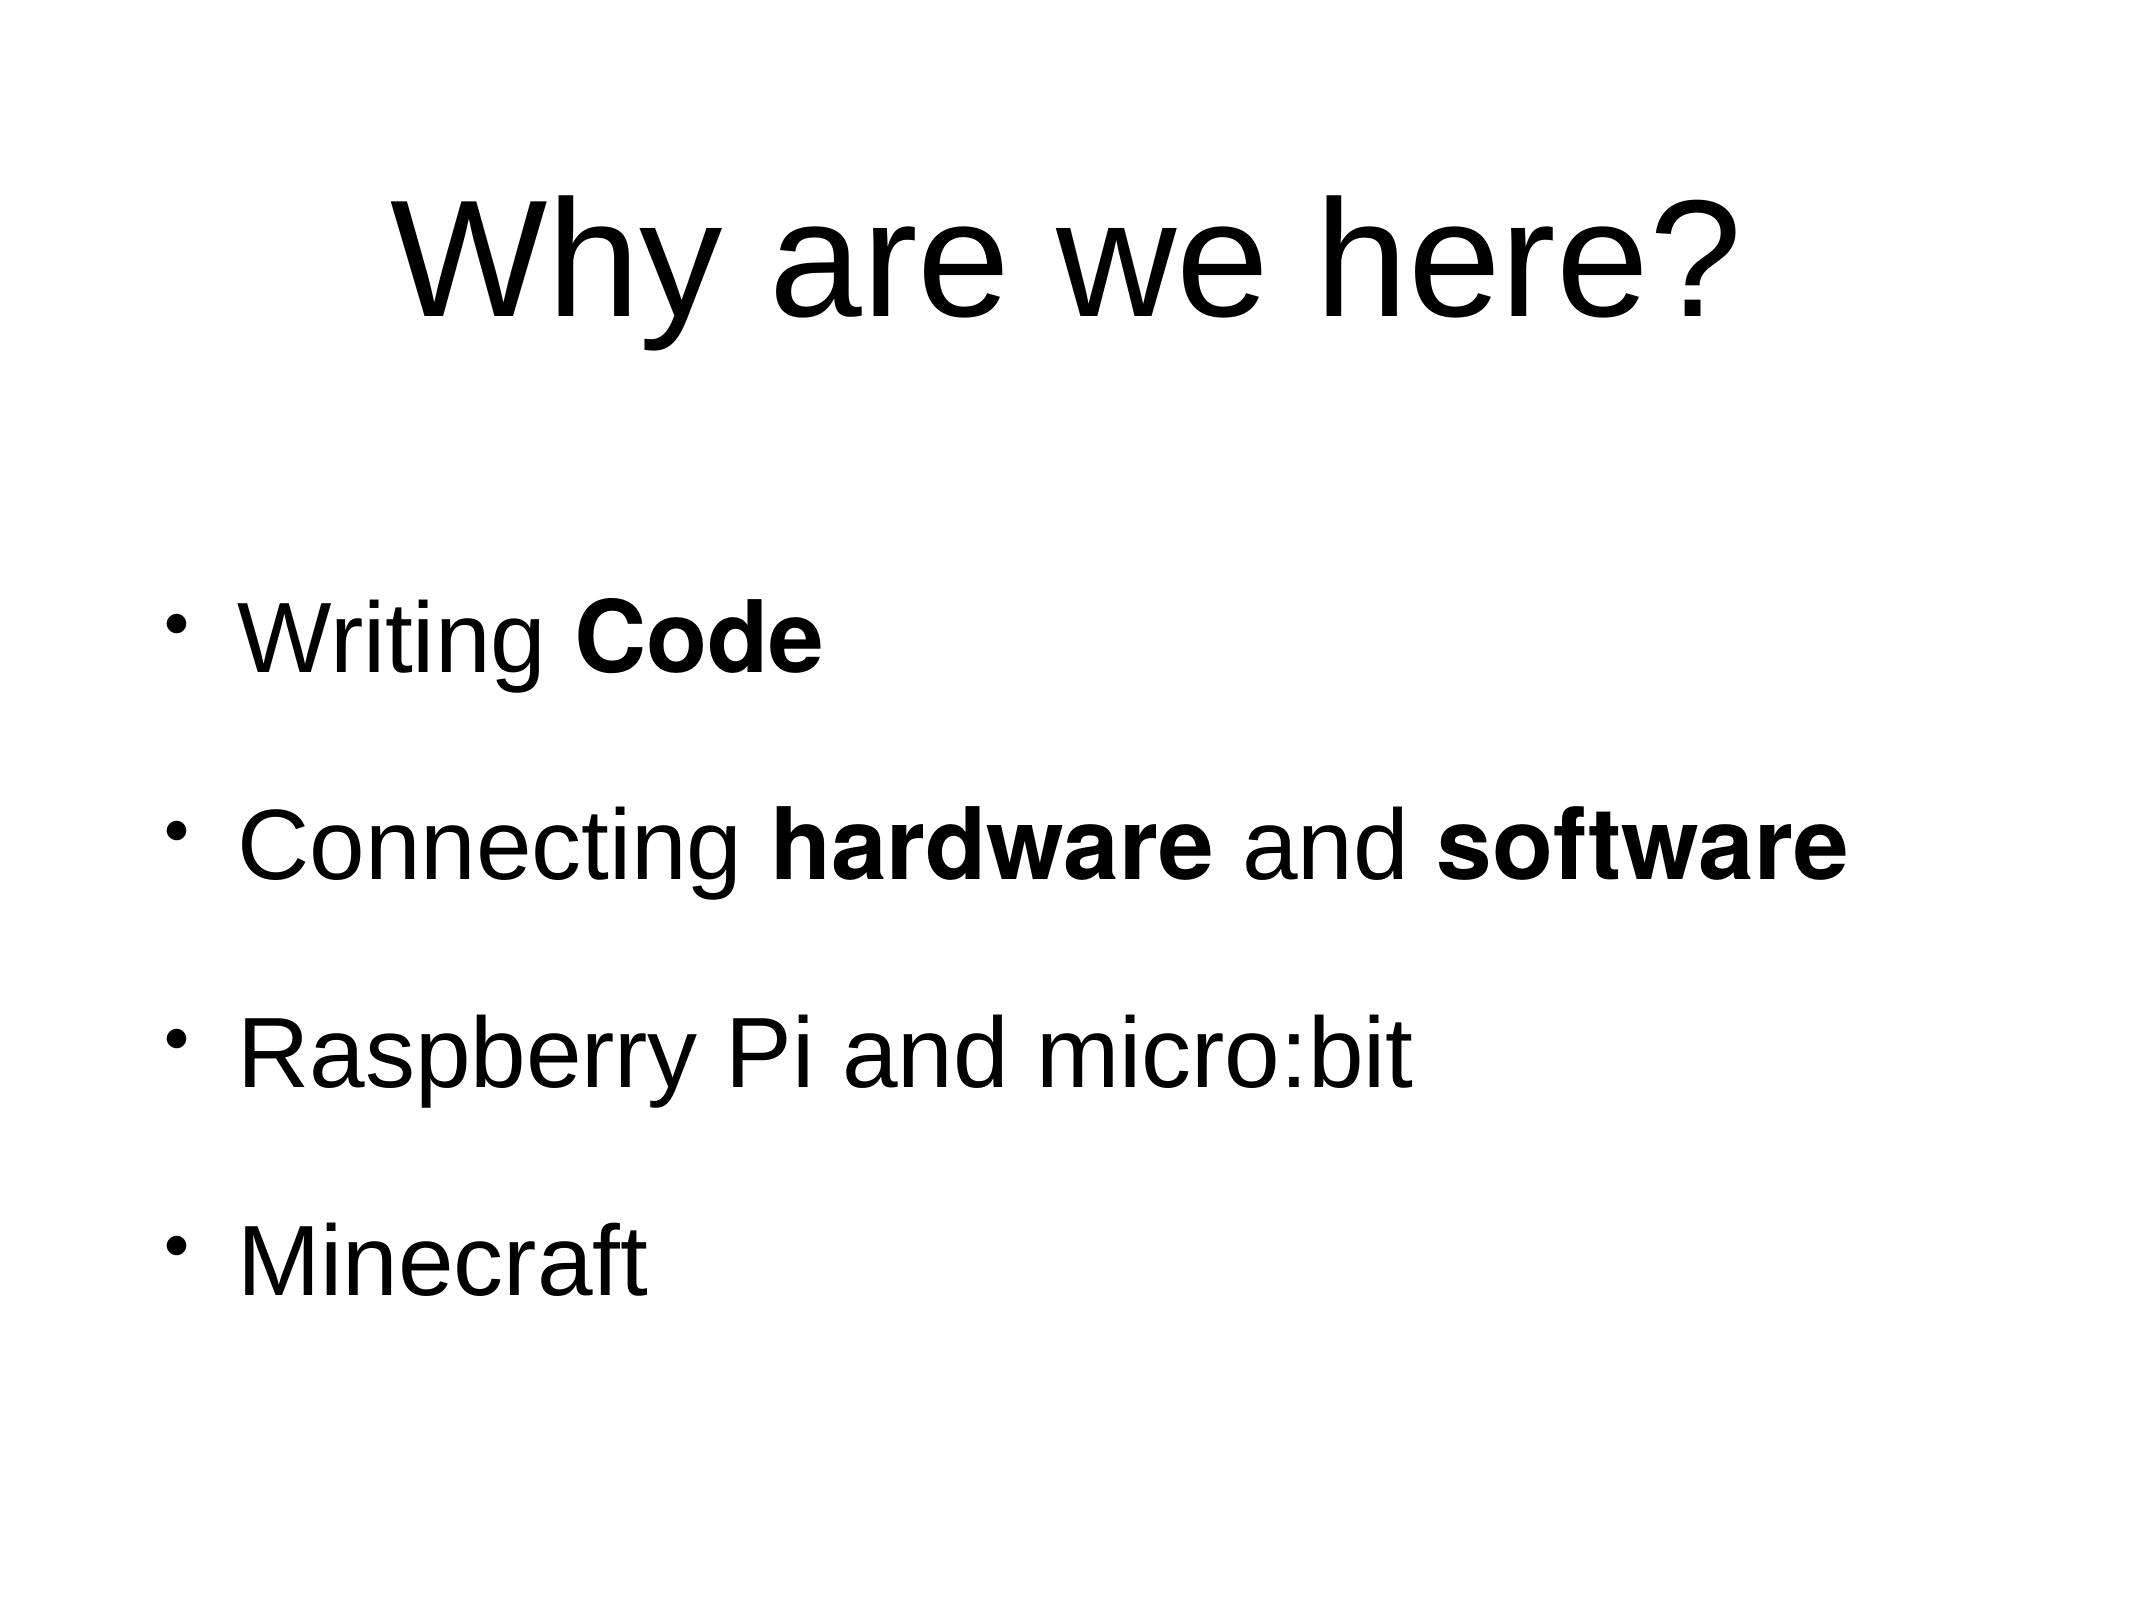

# Why are we here?
Writing Code
Connecting hardware and software
Raspberry Pi and micro:bit
Minecraft